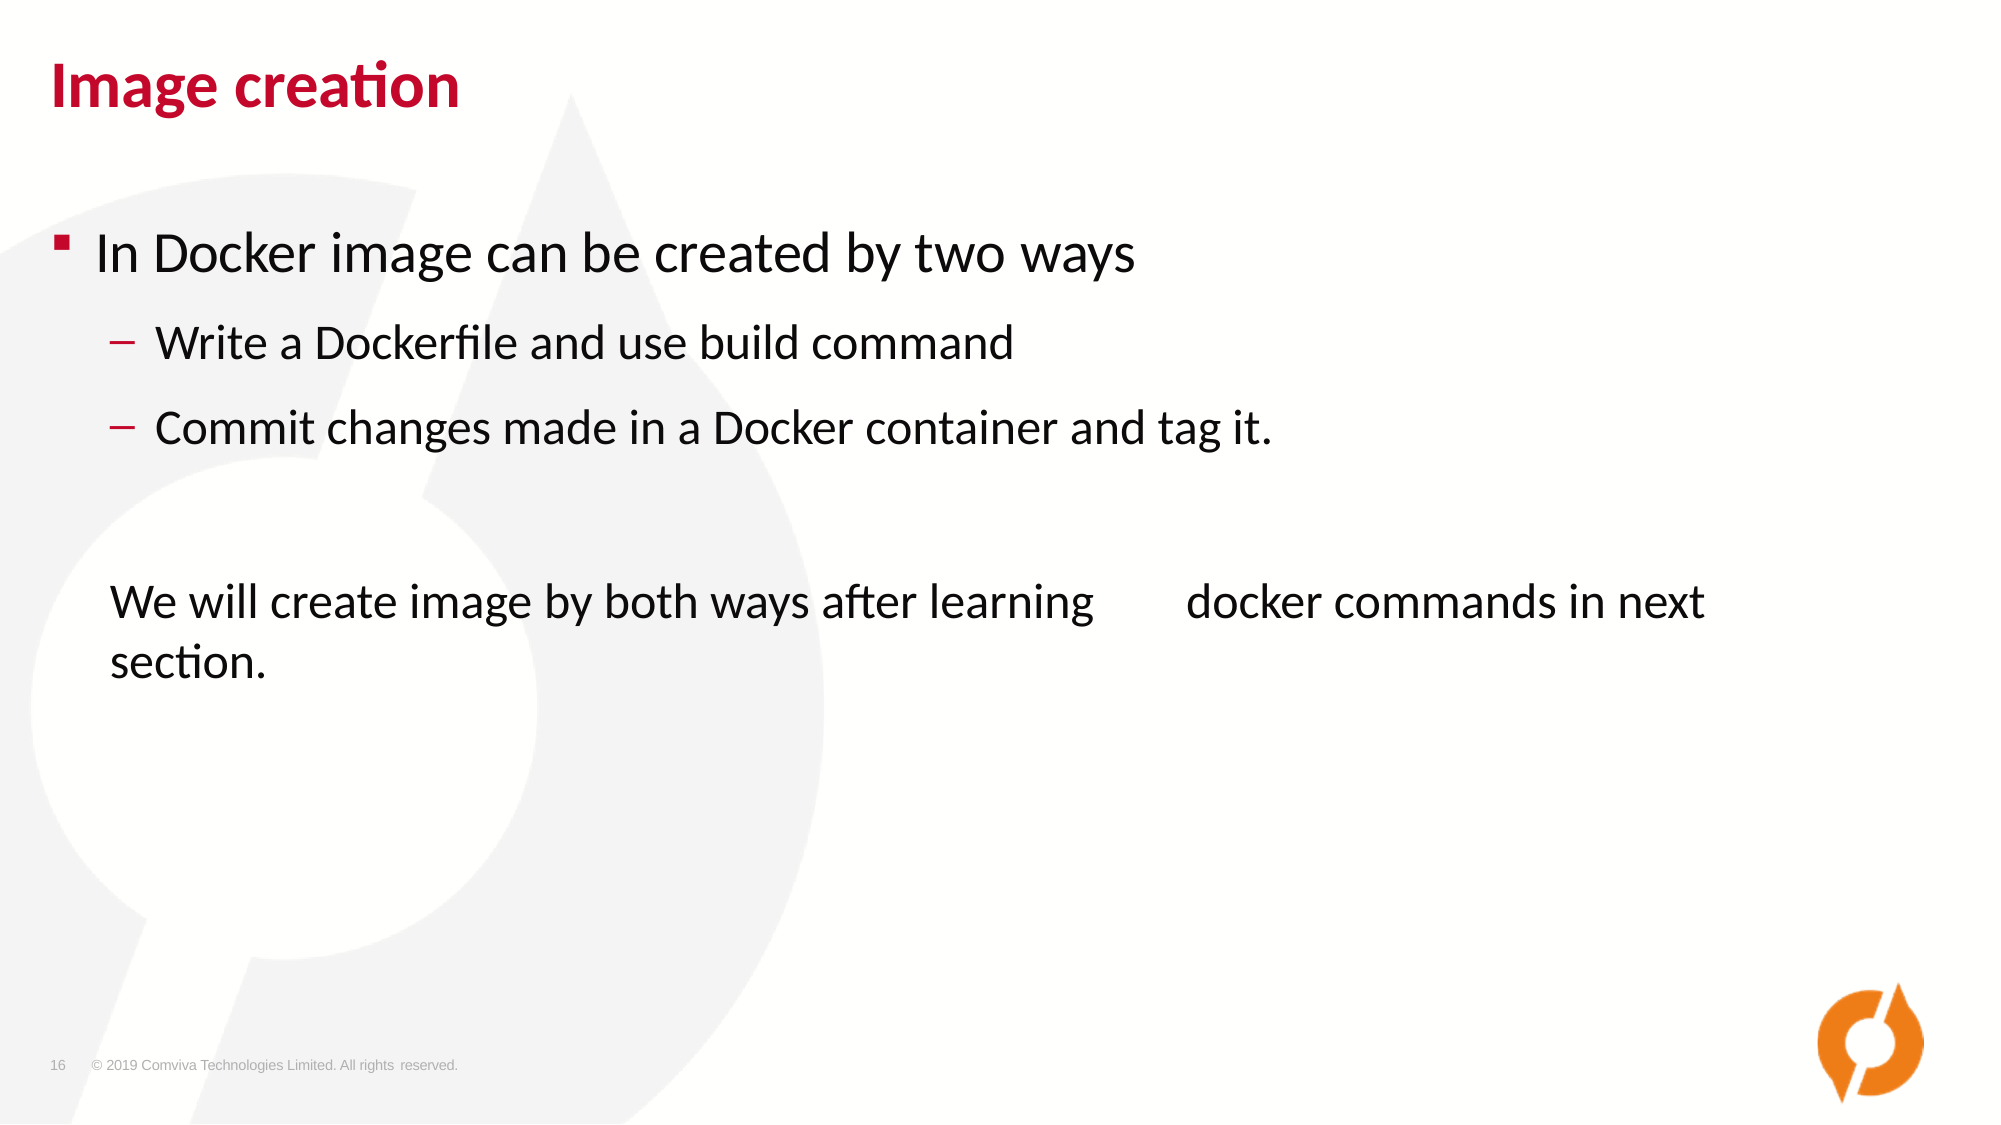

# Image creation
In Docker image can be created by two ways
Write a Dockerfile and use build command
Commit changes made in a Docker container and tag it.

We will create image by both ways after learning	docker commands in next section.
16
© 2019 Comviva Technologies Limited. All rights reserved.